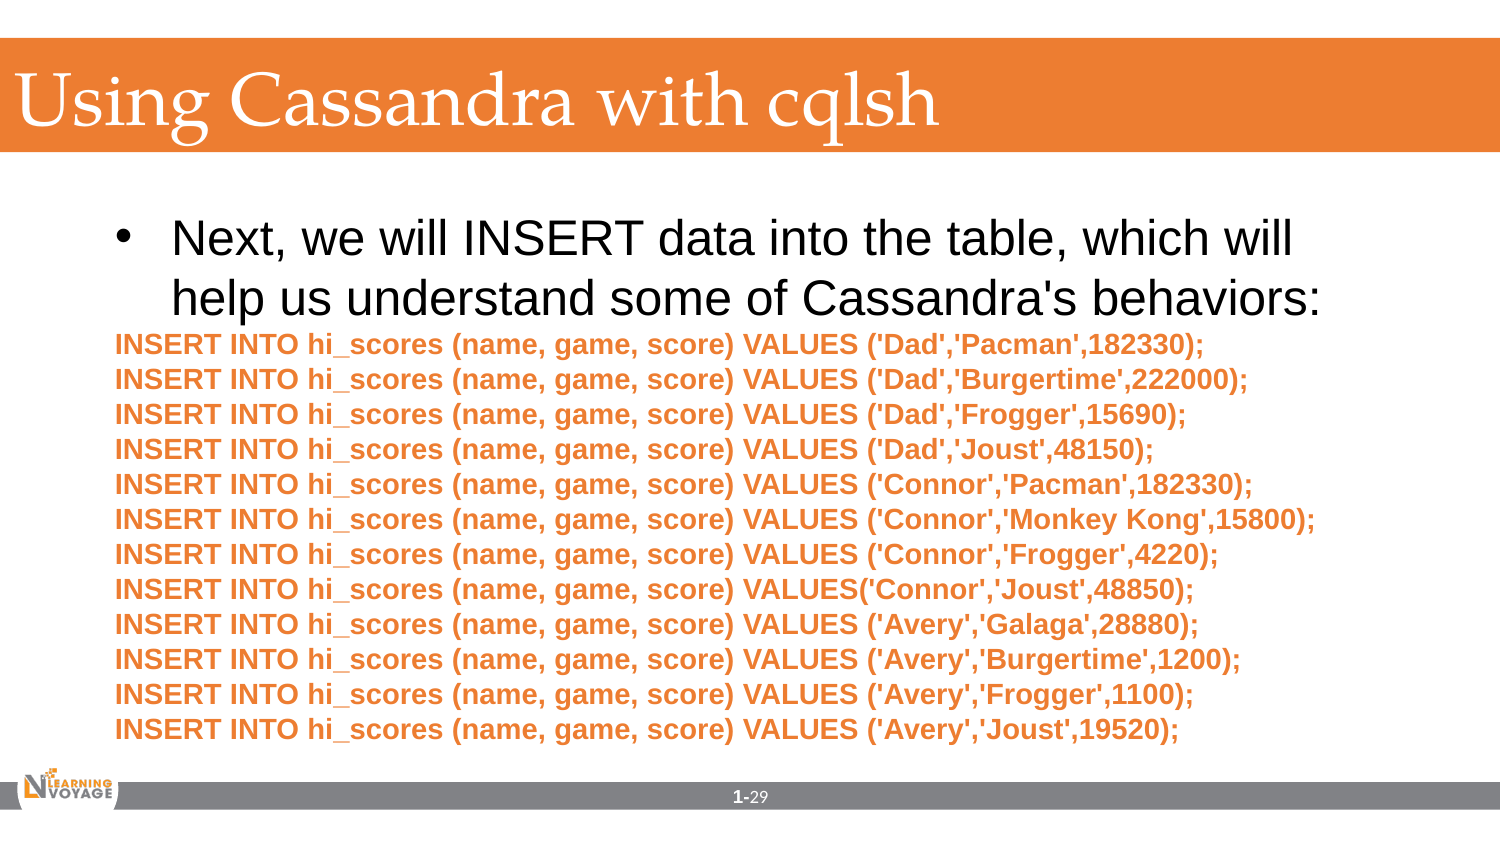

Using Cassandra with cqlsh
Next, we will INSERT data into the table, which will help us understand some of Cassandra's behaviors:
INSERT INTO hi_scores (name, game, score) VALUES ('Dad','Pacman',182330);
INSERT INTO hi_scores (name, game, score) VALUES ('Dad','Burgertime',222000);
INSERT INTO hi_scores (name, game, score) VALUES ('Dad','Frogger',15690);
INSERT INTO hi_scores (name, game, score) VALUES ('Dad','Joust',48150);
INSERT INTO hi_scores (name, game, score) VALUES ('Connor','Pacman',182330);
INSERT INTO hi_scores (name, game, score) VALUES ('Connor','Monkey Kong',15800);
INSERT INTO hi_scores (name, game, score) VALUES ('Connor','Frogger',4220);
INSERT INTO hi_scores (name, game, score) VALUES('Connor','Joust',48850);
INSERT INTO hi_scores (name, game, score) VALUES ('Avery','Galaga',28880);
INSERT INTO hi_scores (name, game, score) VALUES ('Avery','Burgertime',1200);
INSERT INTO hi_scores (name, game, score) VALUES ('Avery','Frogger',1100);
INSERT INTO hi_scores (name, game, score) VALUES ('Avery','Joust',19520);
1-29